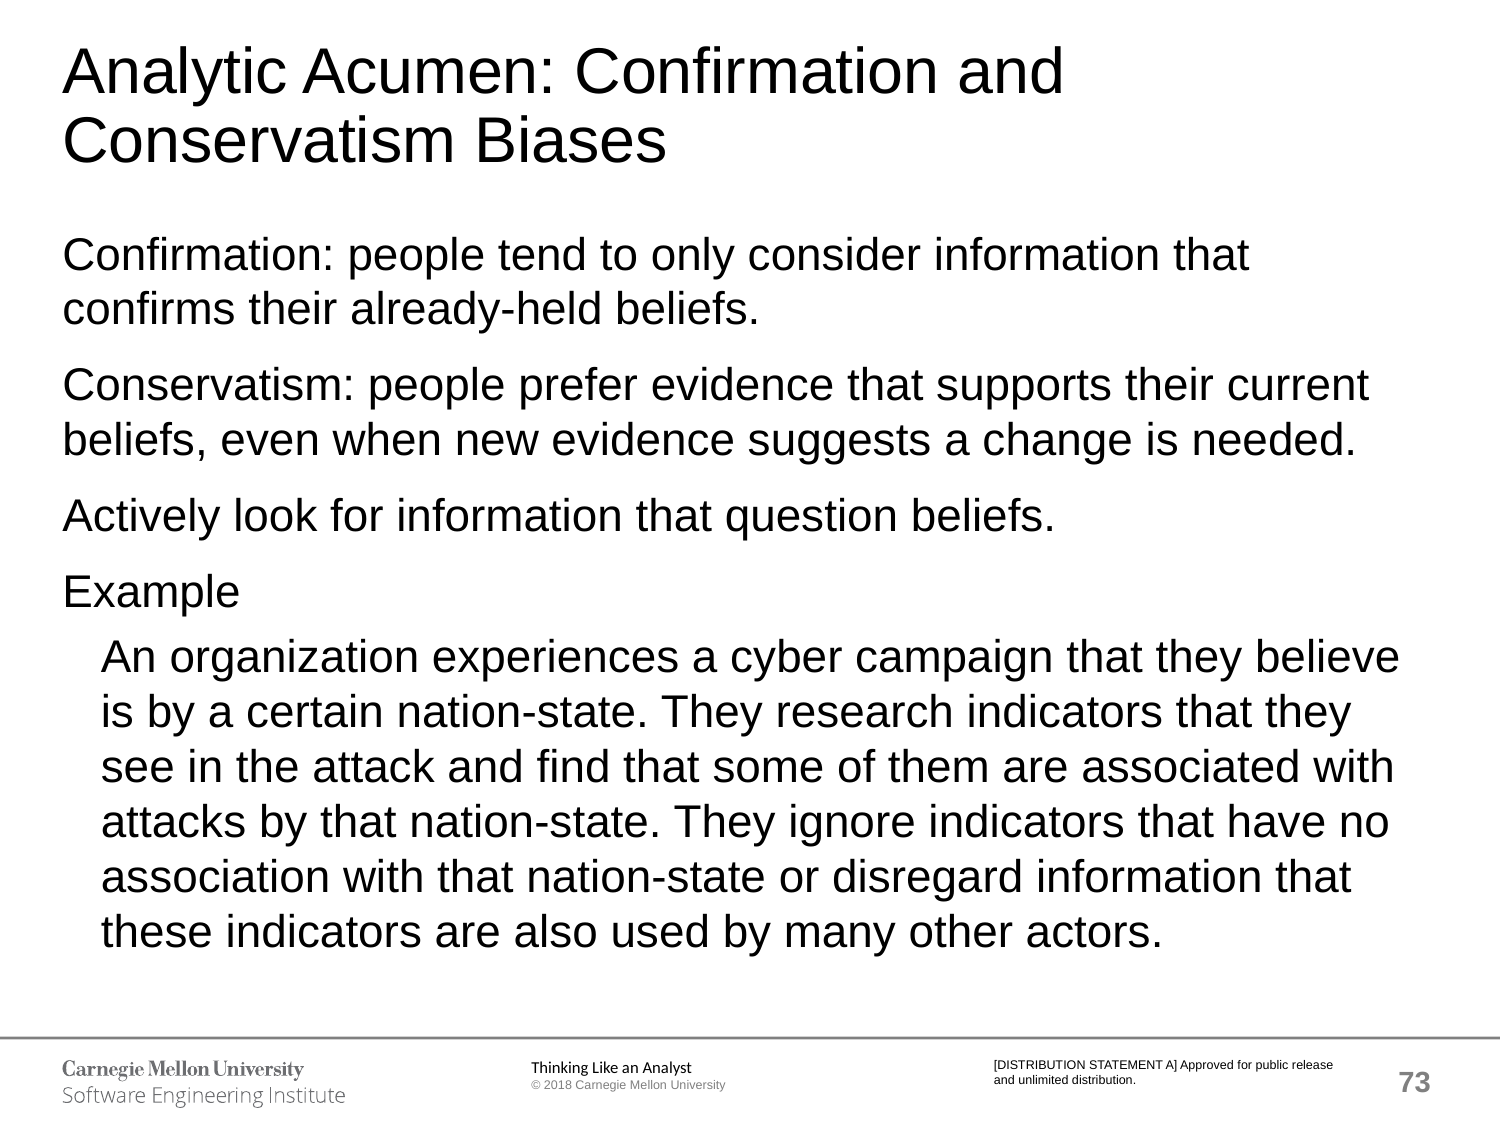

# Analytic Acumen: Confirmation and Conservatism Biases
Confirmation: people tend to only consider information that confirms their already-held beliefs.
Conservatism: people prefer evidence that supports their current beliefs, even when new evidence suggests a change is needed.
Actively look for information that question beliefs.
Example
An organization experiences a cyber campaign that they believe is by a certain nation-state. They research indicators that they see in the attack and find that some of them are associated with attacks by that nation-state. They ignore indicators that have no association with that nation-state or disregard information that these indicators are also used by many other actors.